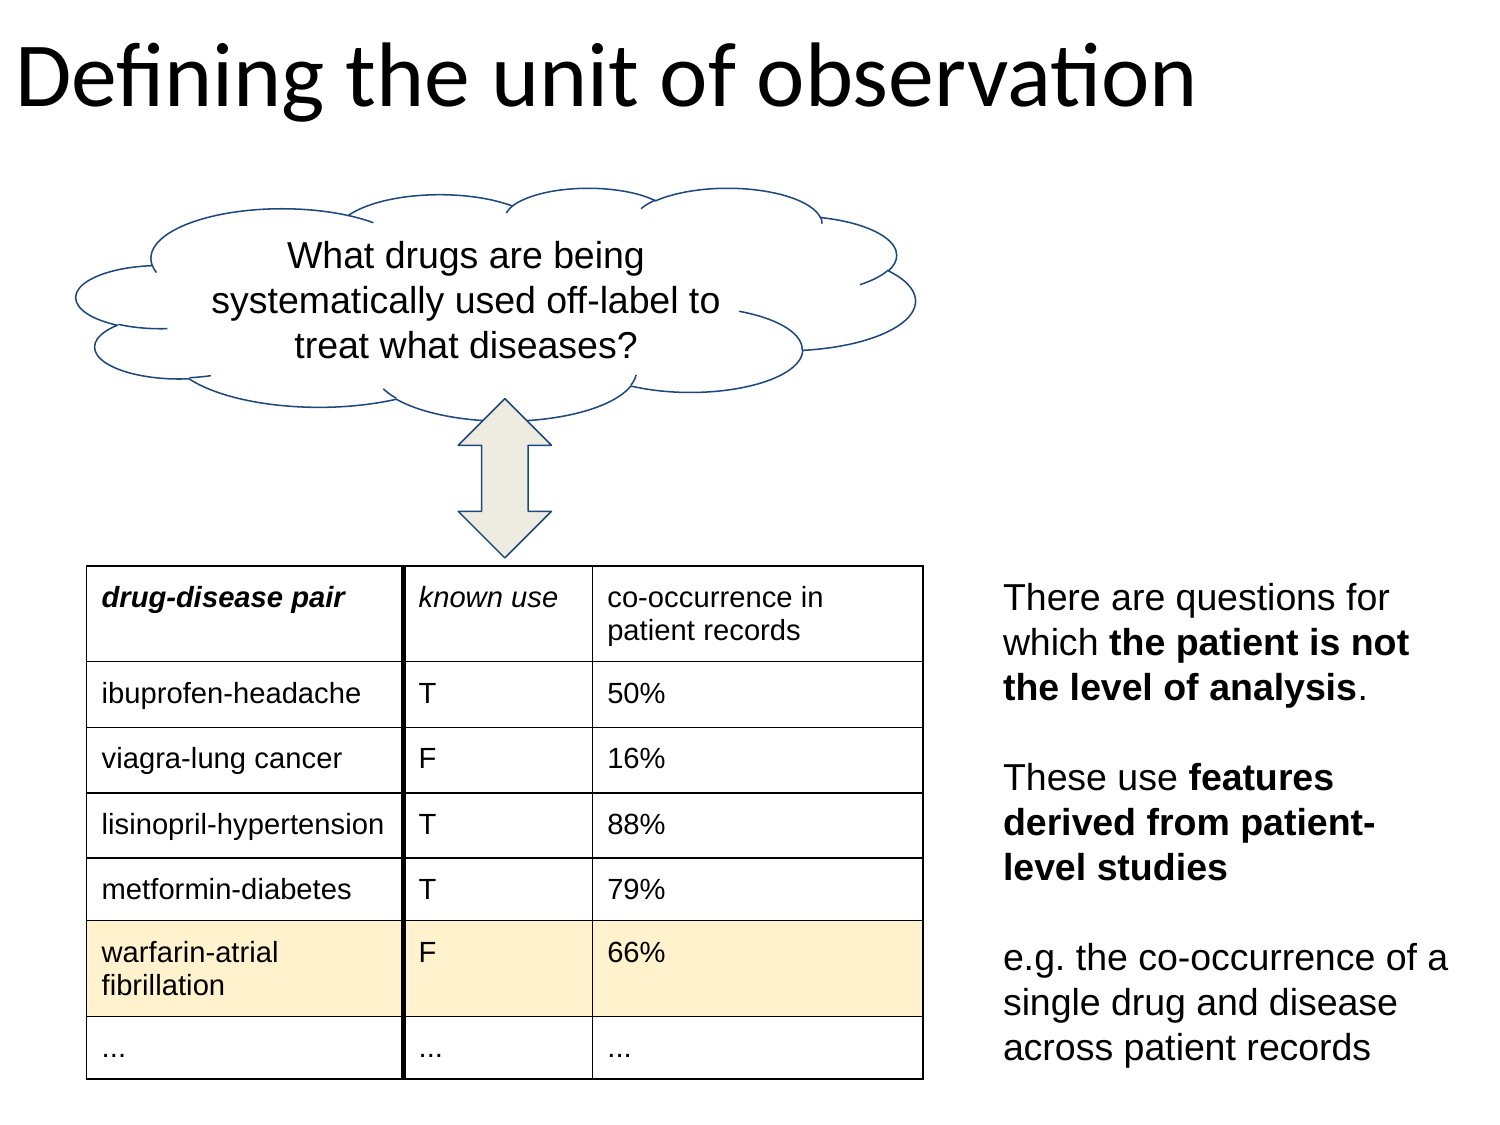

# Defining the unit of observation
What drugs are being systematically used off-label to treat what diseases?

There are questions for which the patient is not the level of analysis.

These use features derived from patient-level studies

e.g. the co-occurrence of a single drug and disease across patient records
| drug-disease pair | known use | co-occurrence in patient records |
| --- | --- | --- |
| ibuprofen-headache | T | 50% |
| viagra-lung cancer | F | 16% |
| lisinopril-hypertension | T | 88% |
| metformin-diabetes | T | 79% |
| warfarin-atrial fibrillation | F | 66% |
| ... | ... | ... |